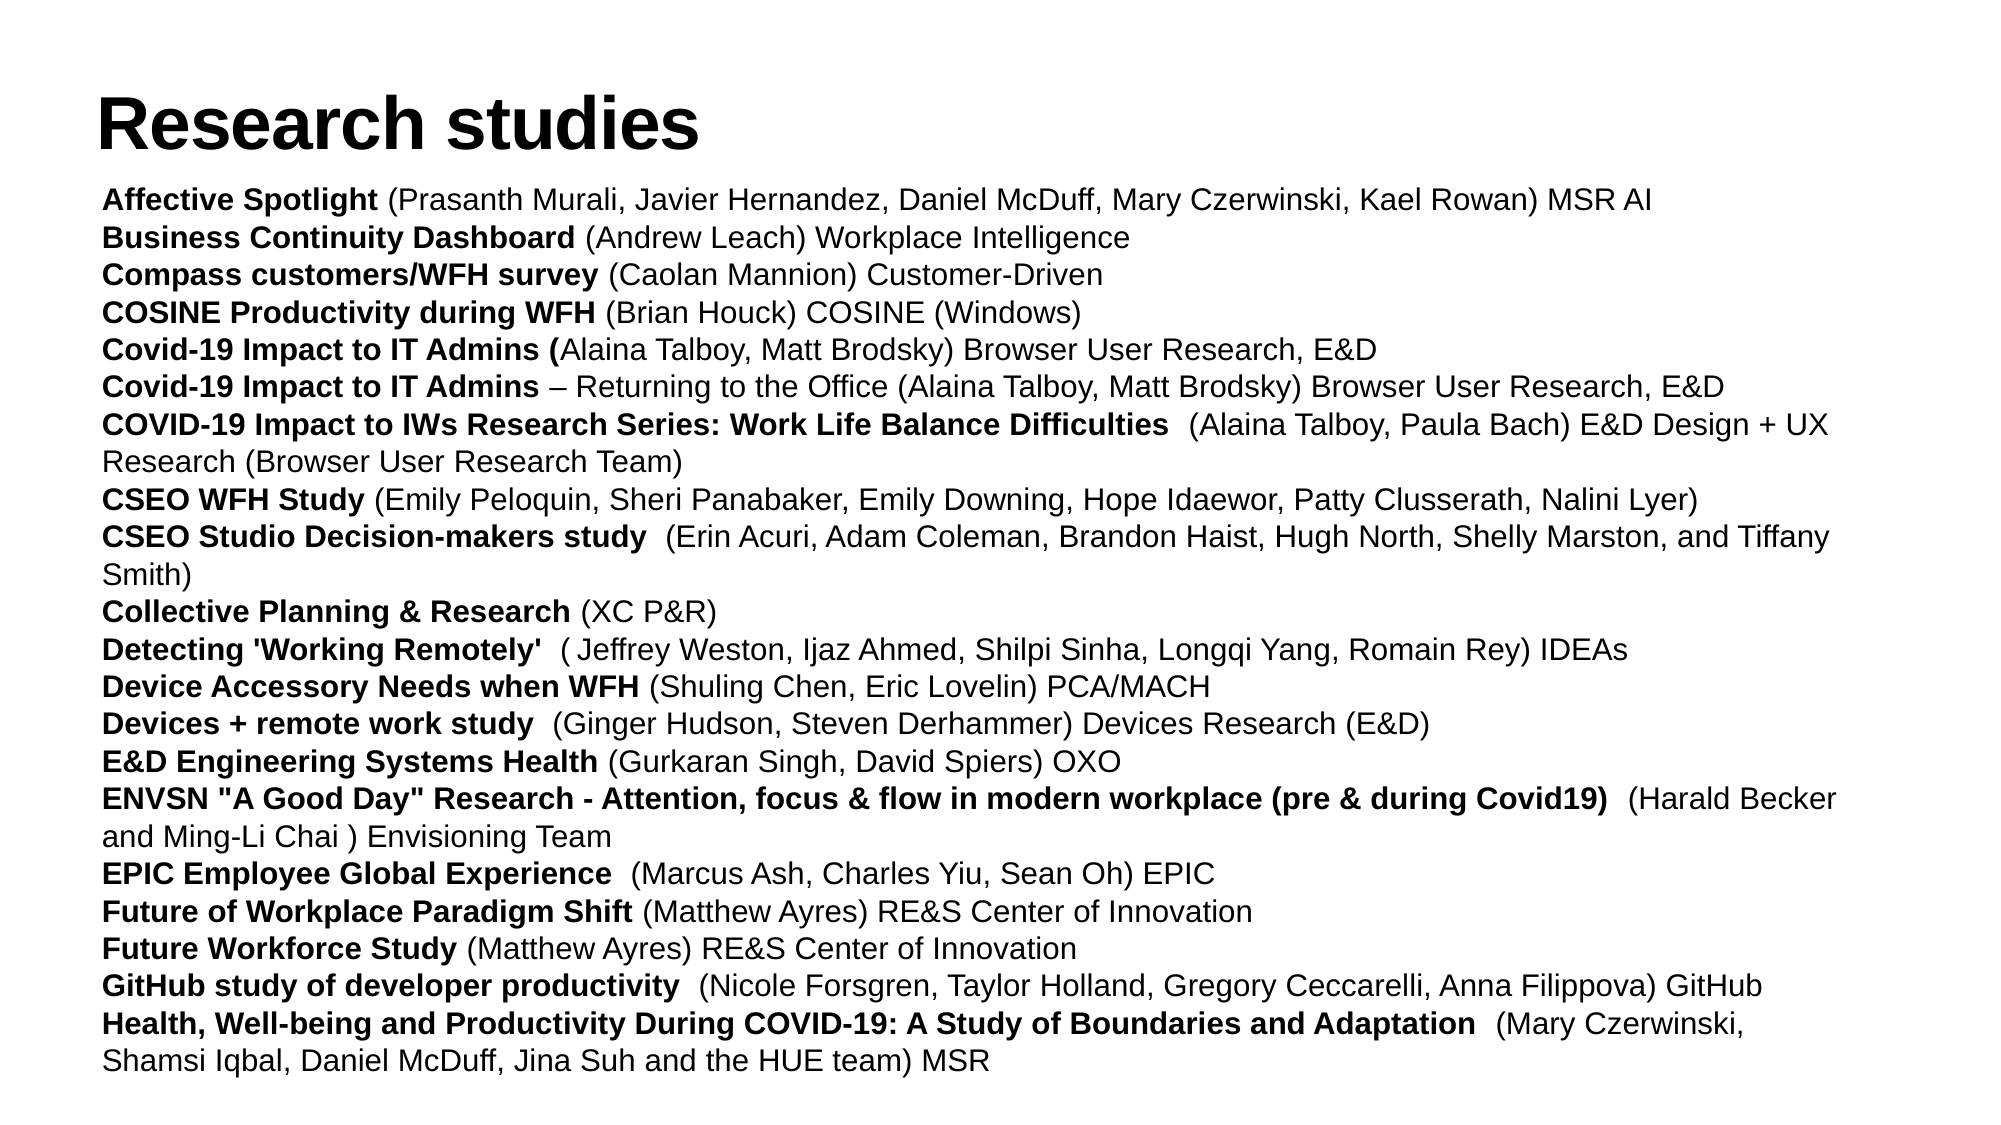

# Research studies
Affective Spotlight (Prasanth Murali, Javier Hernandez, Daniel McDuff, Mary Czerwinski, Kael Rowan) MSR AI
Business Continuity Dashboard (Andrew Leach) Workplace Intelligence
Compass customers/WFH survey (Caolan Mannion) Customer-Driven
COSINE Productivity during WFH (Brian Houck) COSINE (Windows)
Covid-19 Impact to IT Admins (Alaina Talboy, Matt Brodsky) Browser User Research, E&D
Covid-19 Impact to IT Admins – Returning to the Office (Alaina Talboy, Matt Brodsky) Browser User Research, E&D
COVID-19 Impact to IWs Research Series: Work Life Balance Difficulties  (Alaina Talboy, Paula Bach) E&D Design + UX Research (Browser User Research Team)
CSEO WFH Study (Emily Peloquin, Sheri Panabaker, Emily Downing, Hope Idaewor, Patty Clusserath, Nalini Lyer)
CSEO Studio Decision-makers study  (Erin Acuri, Adam Coleman, Brandon Haist, Hugh North, Shelly Marston, and Tiffany Smith)
Collective Planning & Research (XC P&R)
Detecting 'Working Remotely'  ( Jeffrey Weston, Ijaz Ahmed, Shilpi Sinha, Longqi Yang, Romain Rey) IDEAs
Device Accessory Needs when WFH (Shuling Chen, Eric Lovelin) PCA/MACH
Devices + remote work study  (Ginger Hudson, Steven Derhammer) Devices Research (E&D)
E&D Engineering Systems Health (Gurkaran Singh, David Spiers) OXO
ENVSN "A Good Day" Research - Attention, focus & flow in modern workplace (pre & during Covid19)  (Harald Becker and Ming-Li Chai ) Envisioning Team
EPIC Employee Global Experience  (Marcus Ash, Charles Yiu, Sean Oh) EPIC
Future of Workplace Paradigm Shift (Matthew Ayres) RE&S Center of Innovation
Future Workforce Study (Matthew Ayres) RE&S Center of Innovation
GitHub study of developer productivity  (Nicole Forsgren, Taylor Holland, Gregory Ceccarelli, Anna Filippova) GitHub
Health, Well-being and Productivity During COVID-19: A Study of Boundaries and Adaptation  (Mary Czerwinski, Shamsi Iqbal, Daniel McDuff, Jina Suh and the HUE team) MSR